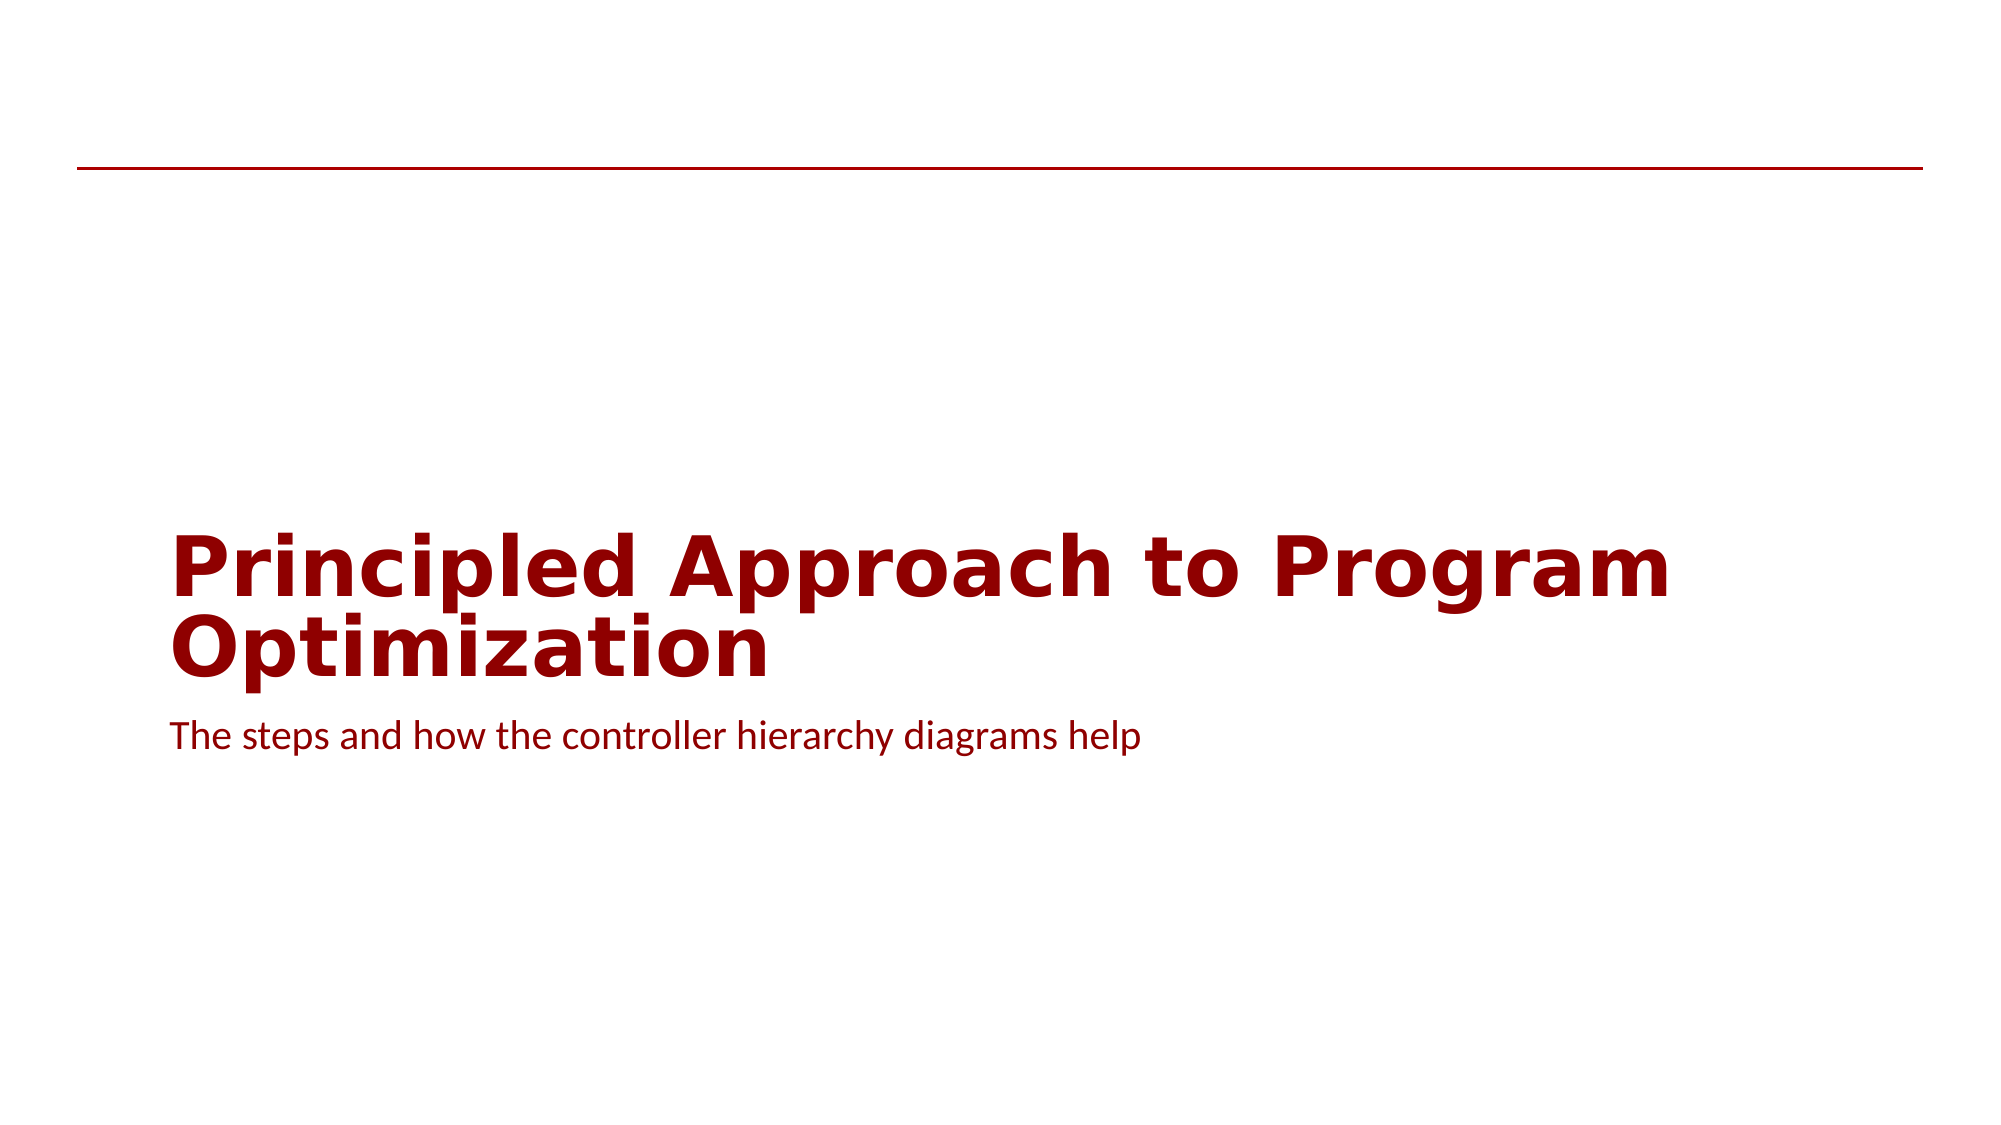

# Principled Approach to Program Optimization
The steps and how the controller hierarchy diagrams help
71